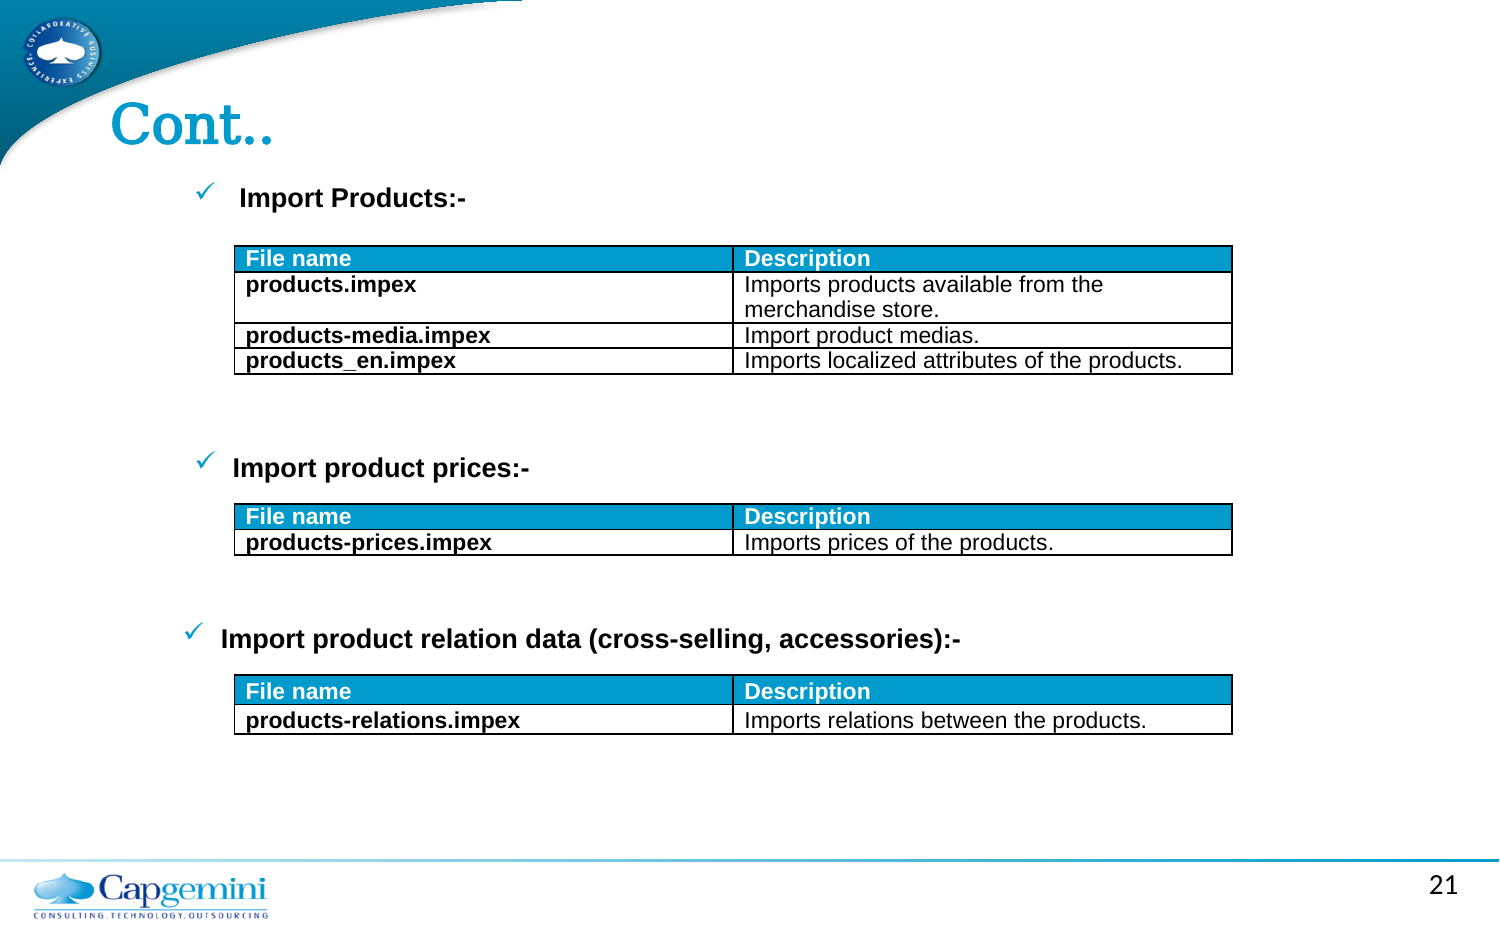

# Cont..
Import Products:-
| File name | Description |
| --- | --- |
| products.impex | Imports products available from the merchandise store. |
| products-media.impex | Import product medias. |
| products\_en.impex | Imports localized attributes of the products. |
Import product prices:-
| File name | Description |
| --- | --- |
| products-prices.impex | Imports prices of the products. |
Import product relation data (cross-selling, accessories):-
| File name | Description |
| --- | --- |
| products-relations.impex | Imports relations between the products. |
21